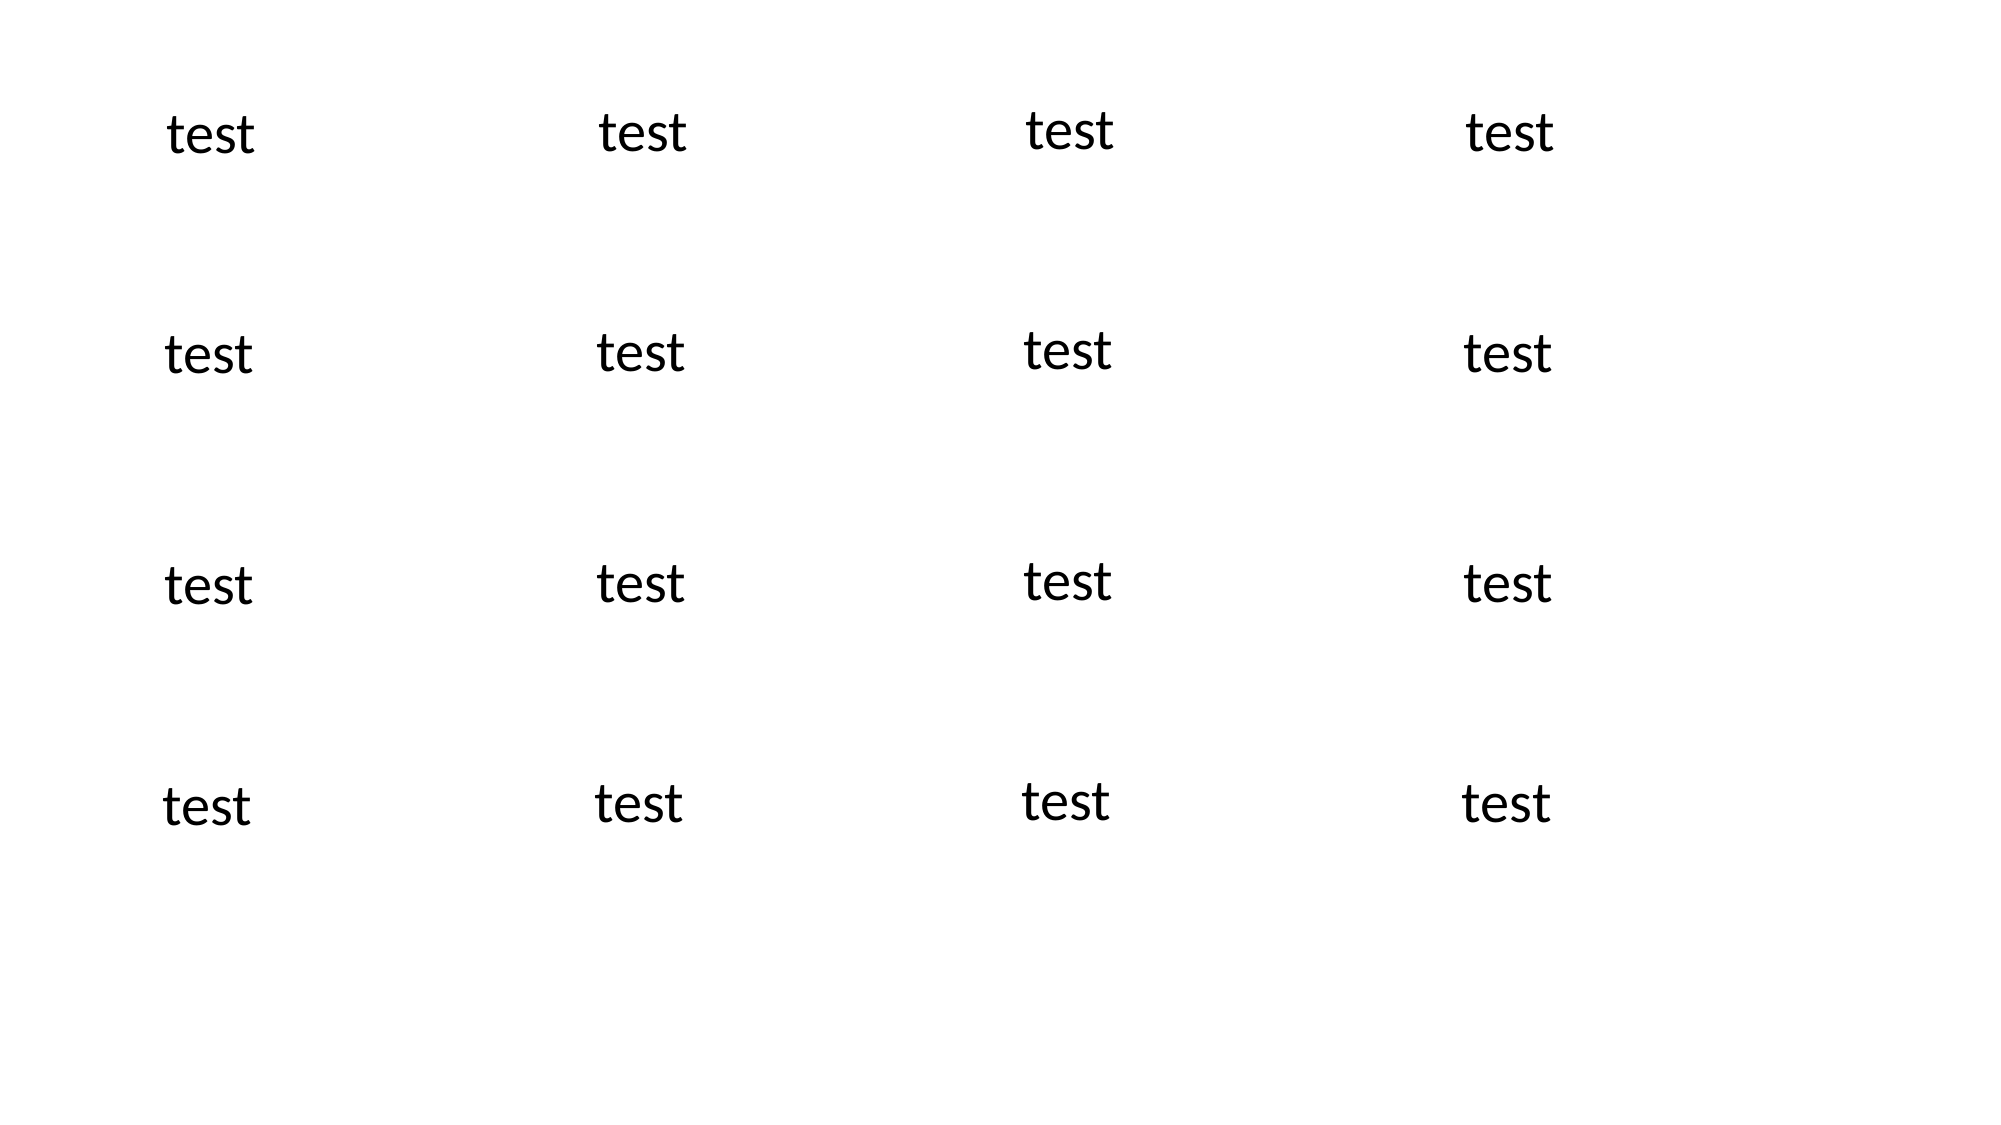

s
test
test
test
test
test
test
test
test
test
test
test
test
test
test
test
test